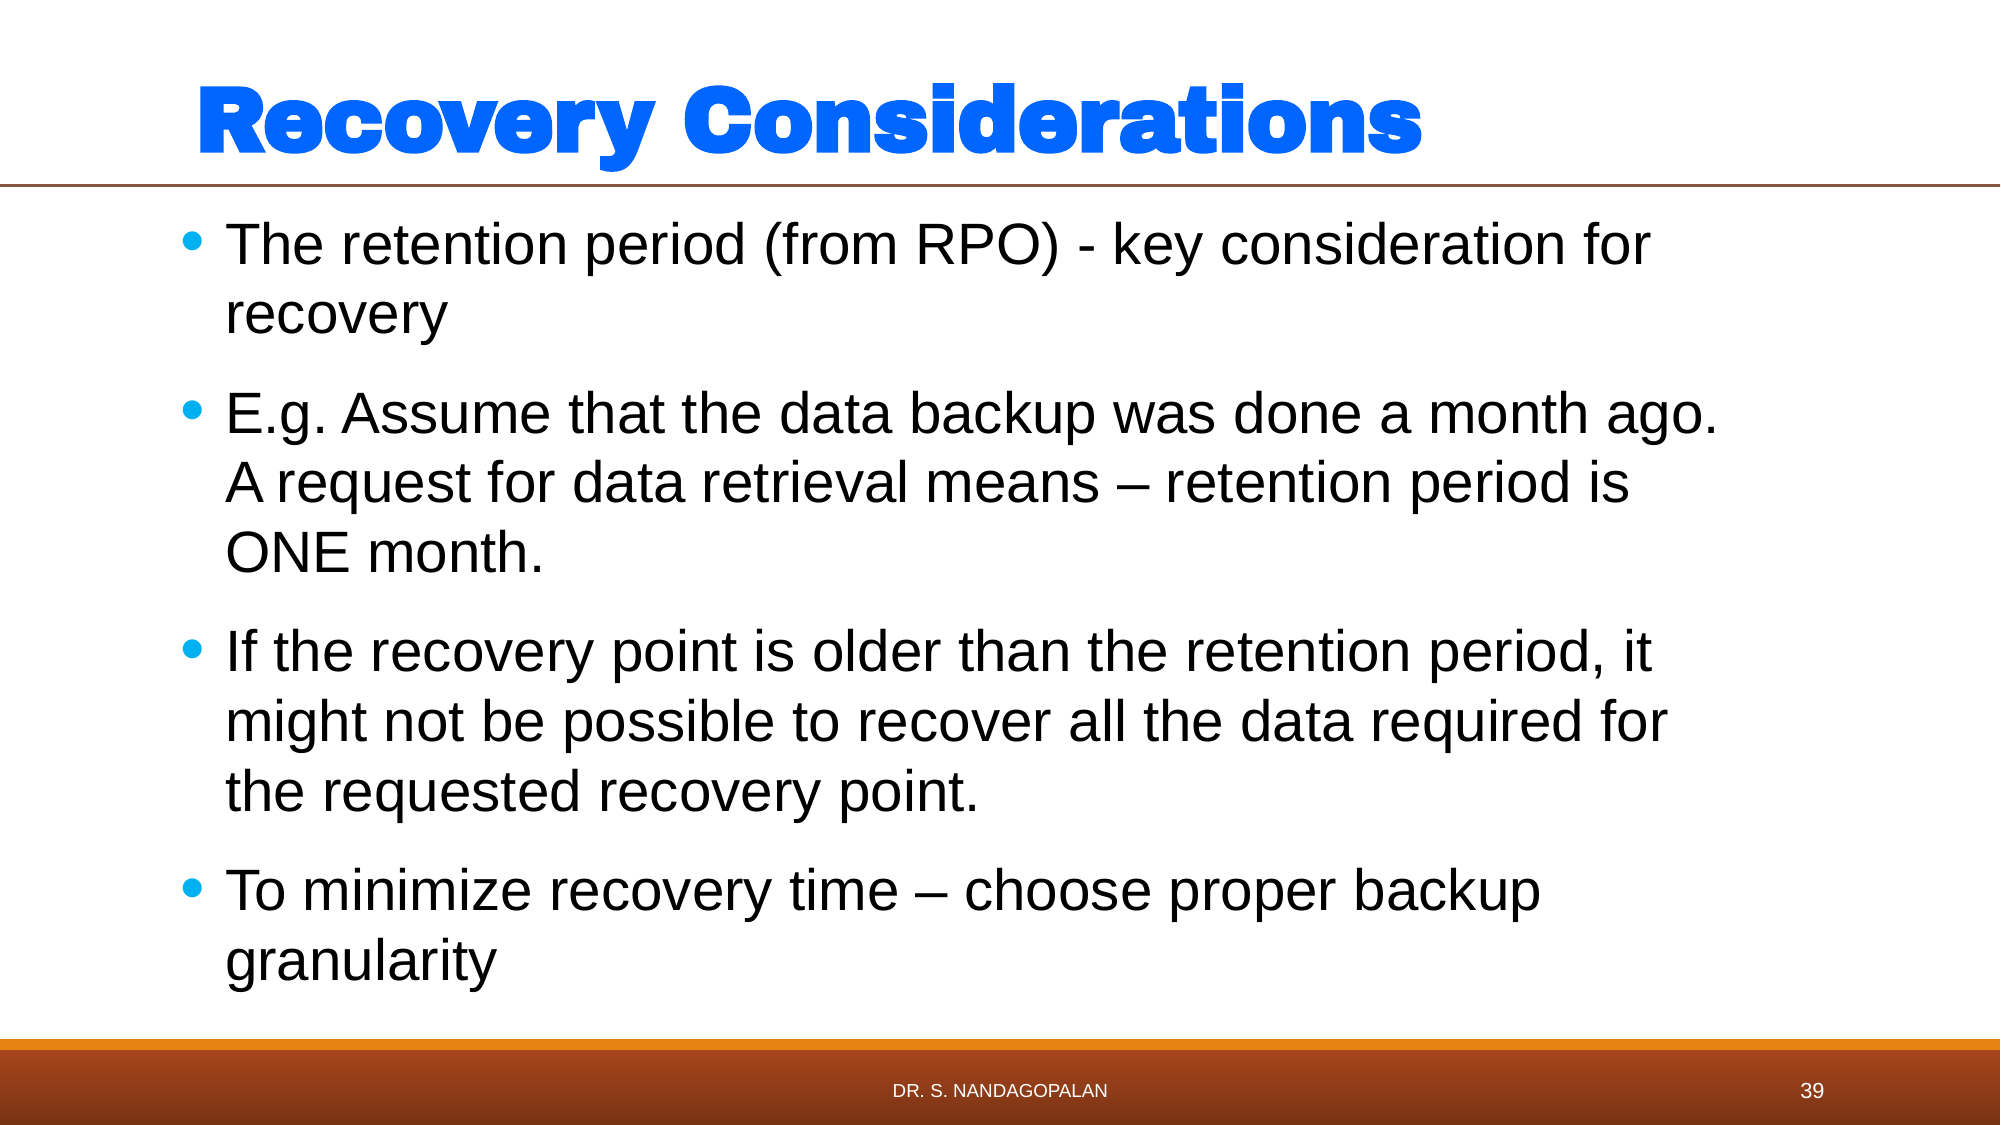

# Recovery Considerations
The retention period (from RPO) - key consideration for recovery
E.g. Assume that the data backup was done a month ago. A request for data retrieval means – retention period is ONE month.
If the recovery point is older than the retention period, it might not be possible to recover all the data required for the requested recovery point.
To minimize recovery time – choose proper backup granularity

Dr. S. Nandagopalan
39